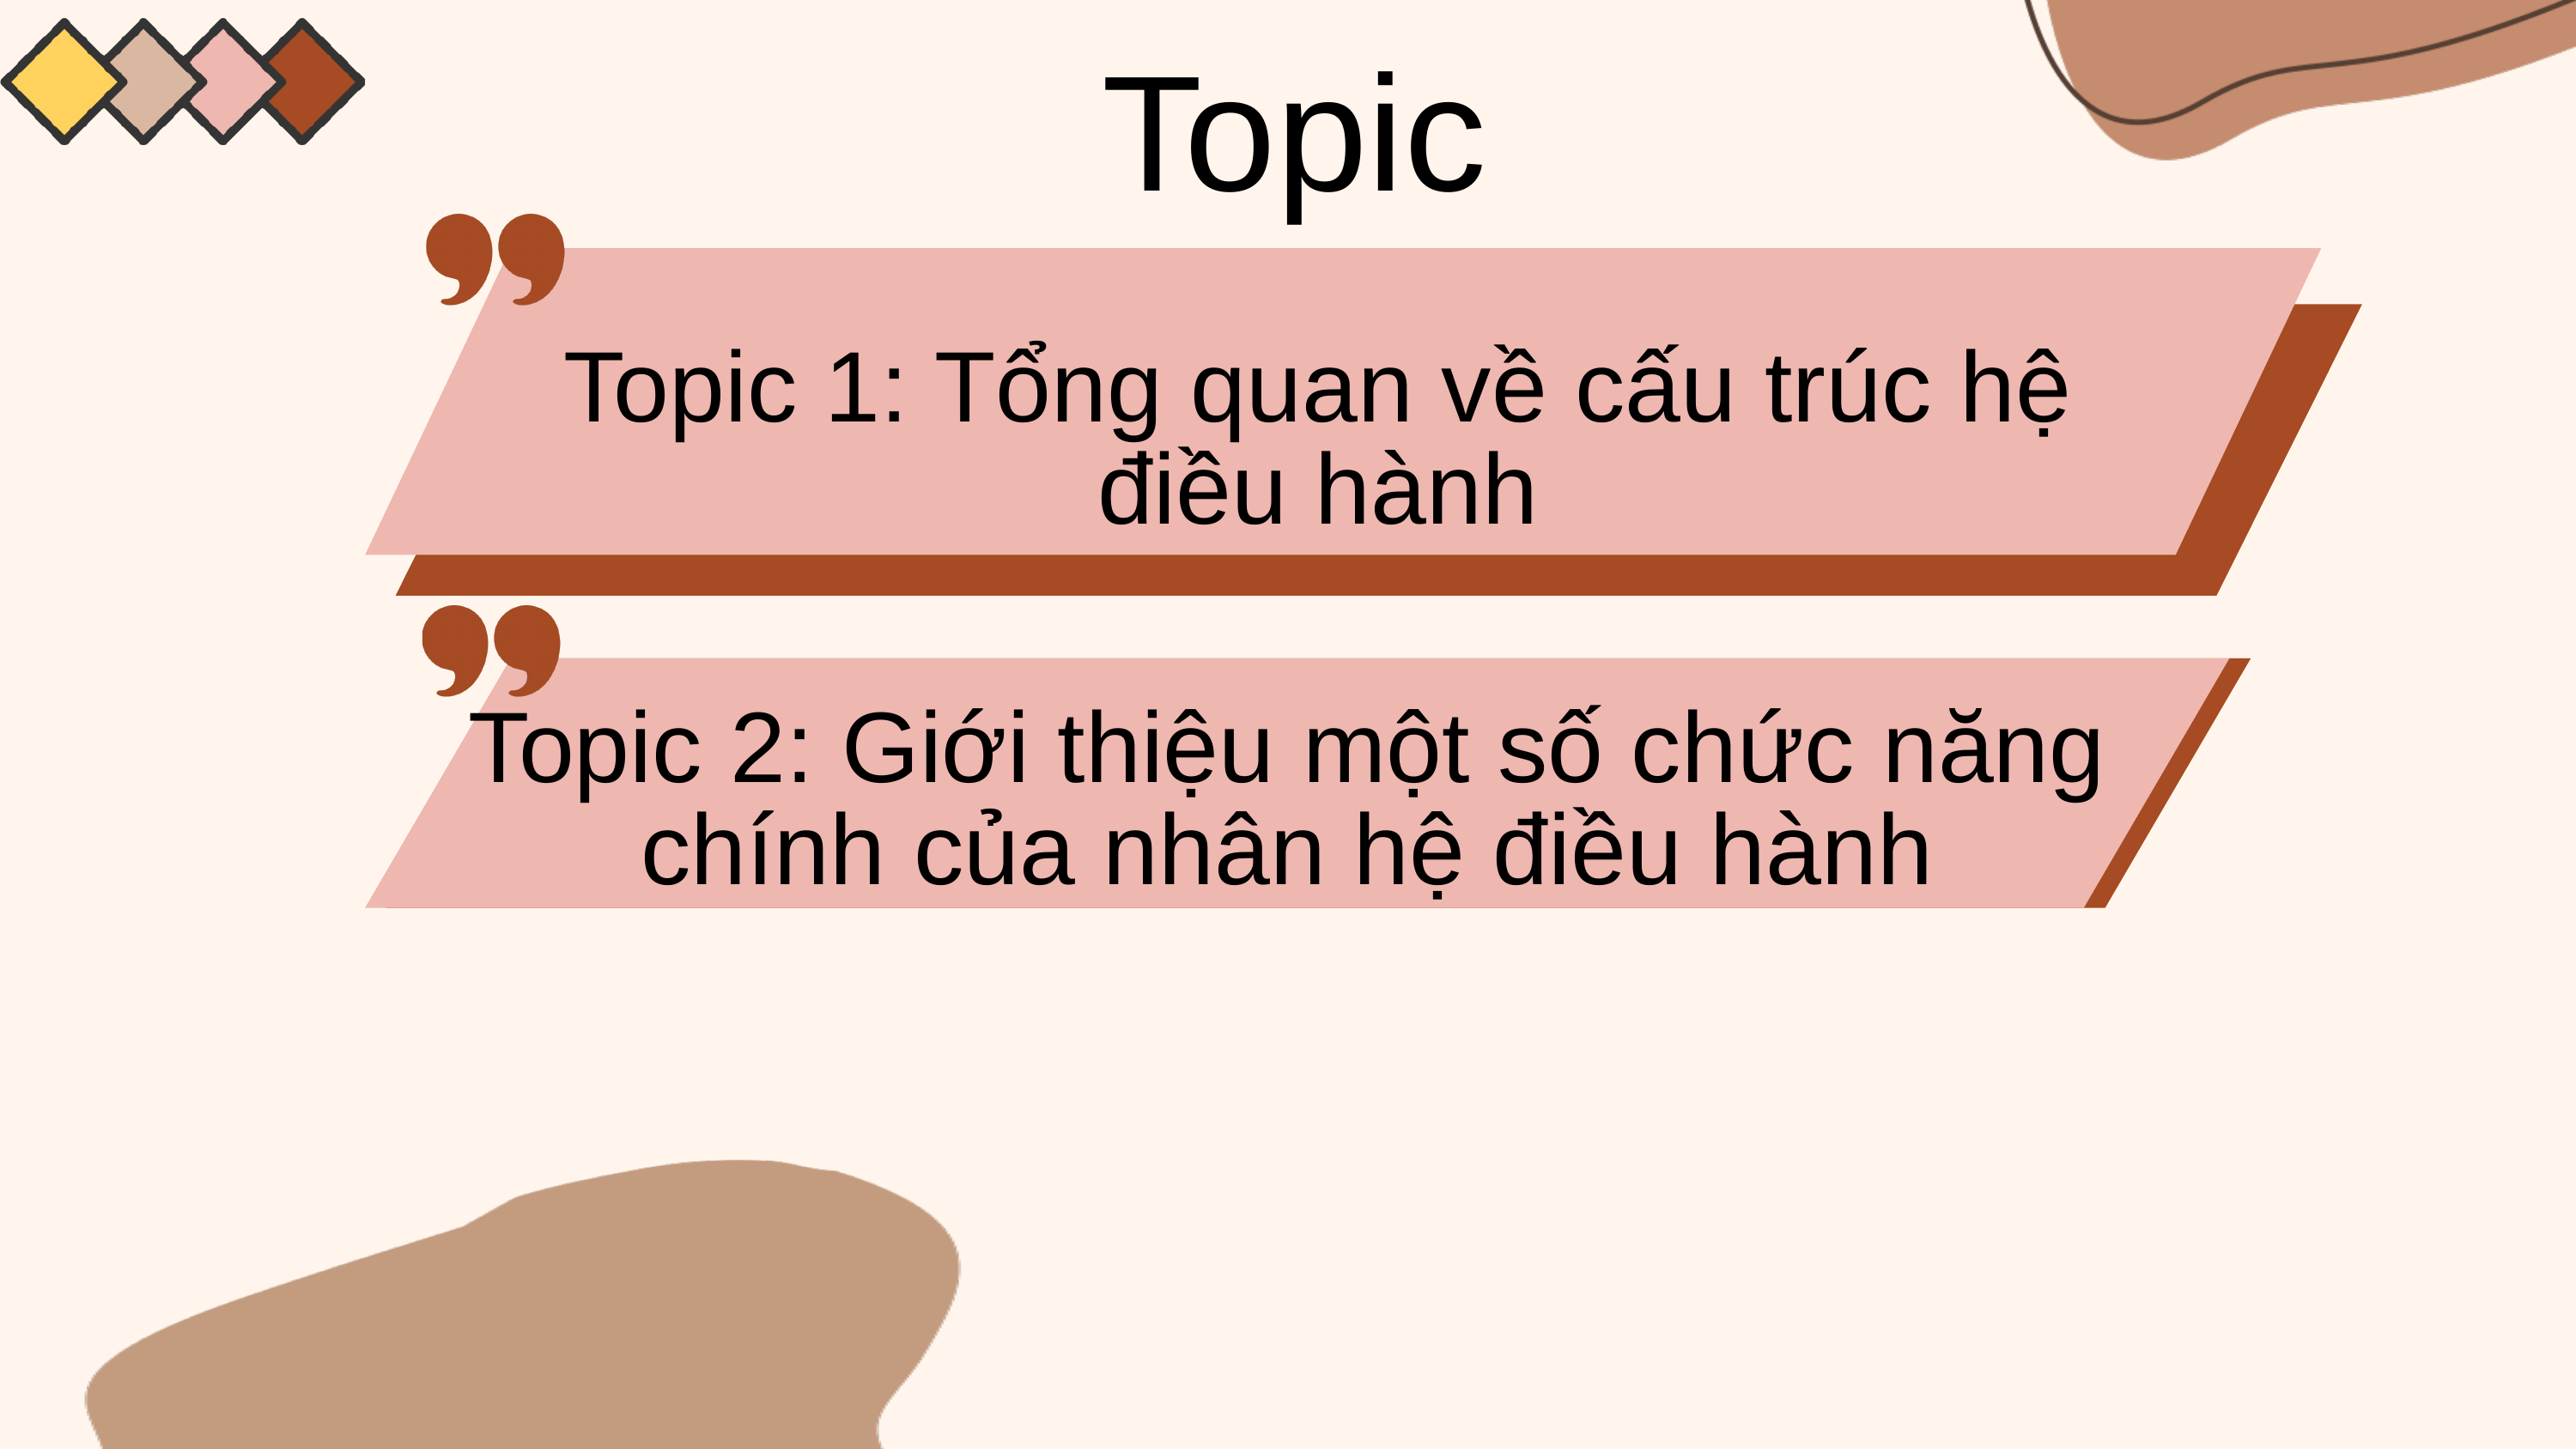

Topic

Topic 1: Tổng quan về cấu trúc hệ điều hành

Topic 2: Giới thiệu một số chức năng chính của nhân hệ điều hành